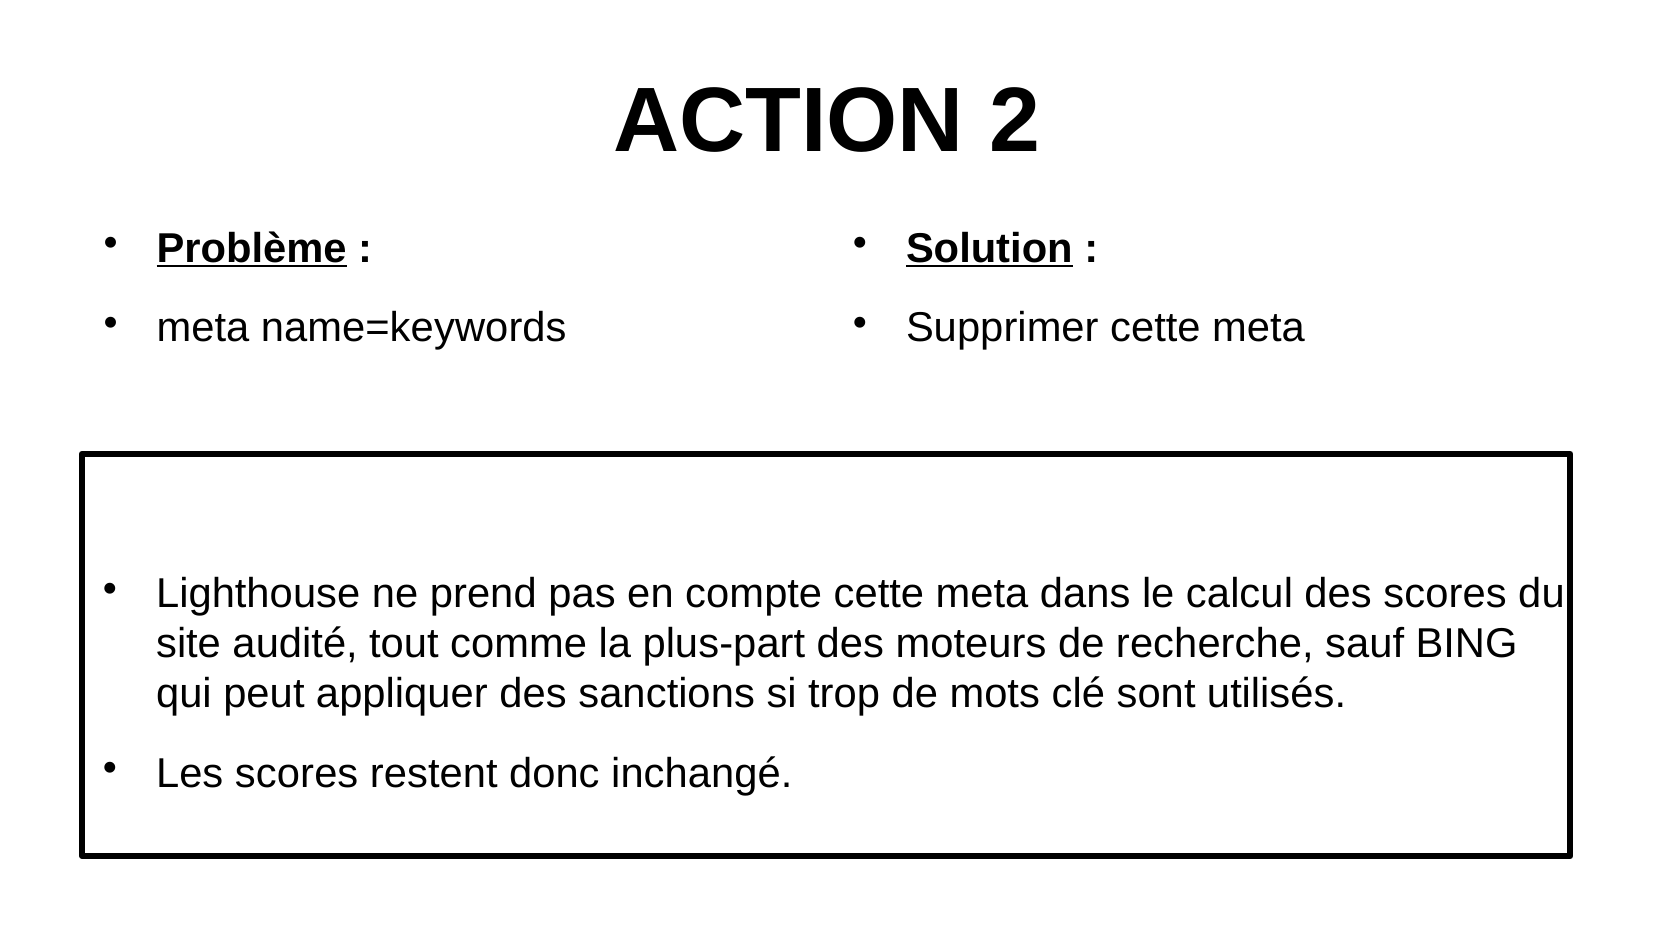

# ACTION 2
Problème :
meta name=keywords
Solution :
Supprimer cette meta

Lighthouse ne prend pas en compte cette meta dans le calcul des scores du site audité, tout comme la plus-part des moteurs de recherche, sauf BING qui peut appliquer des sanctions si trop de mots clé sont utilisés.
Les scores restent donc inchangé.